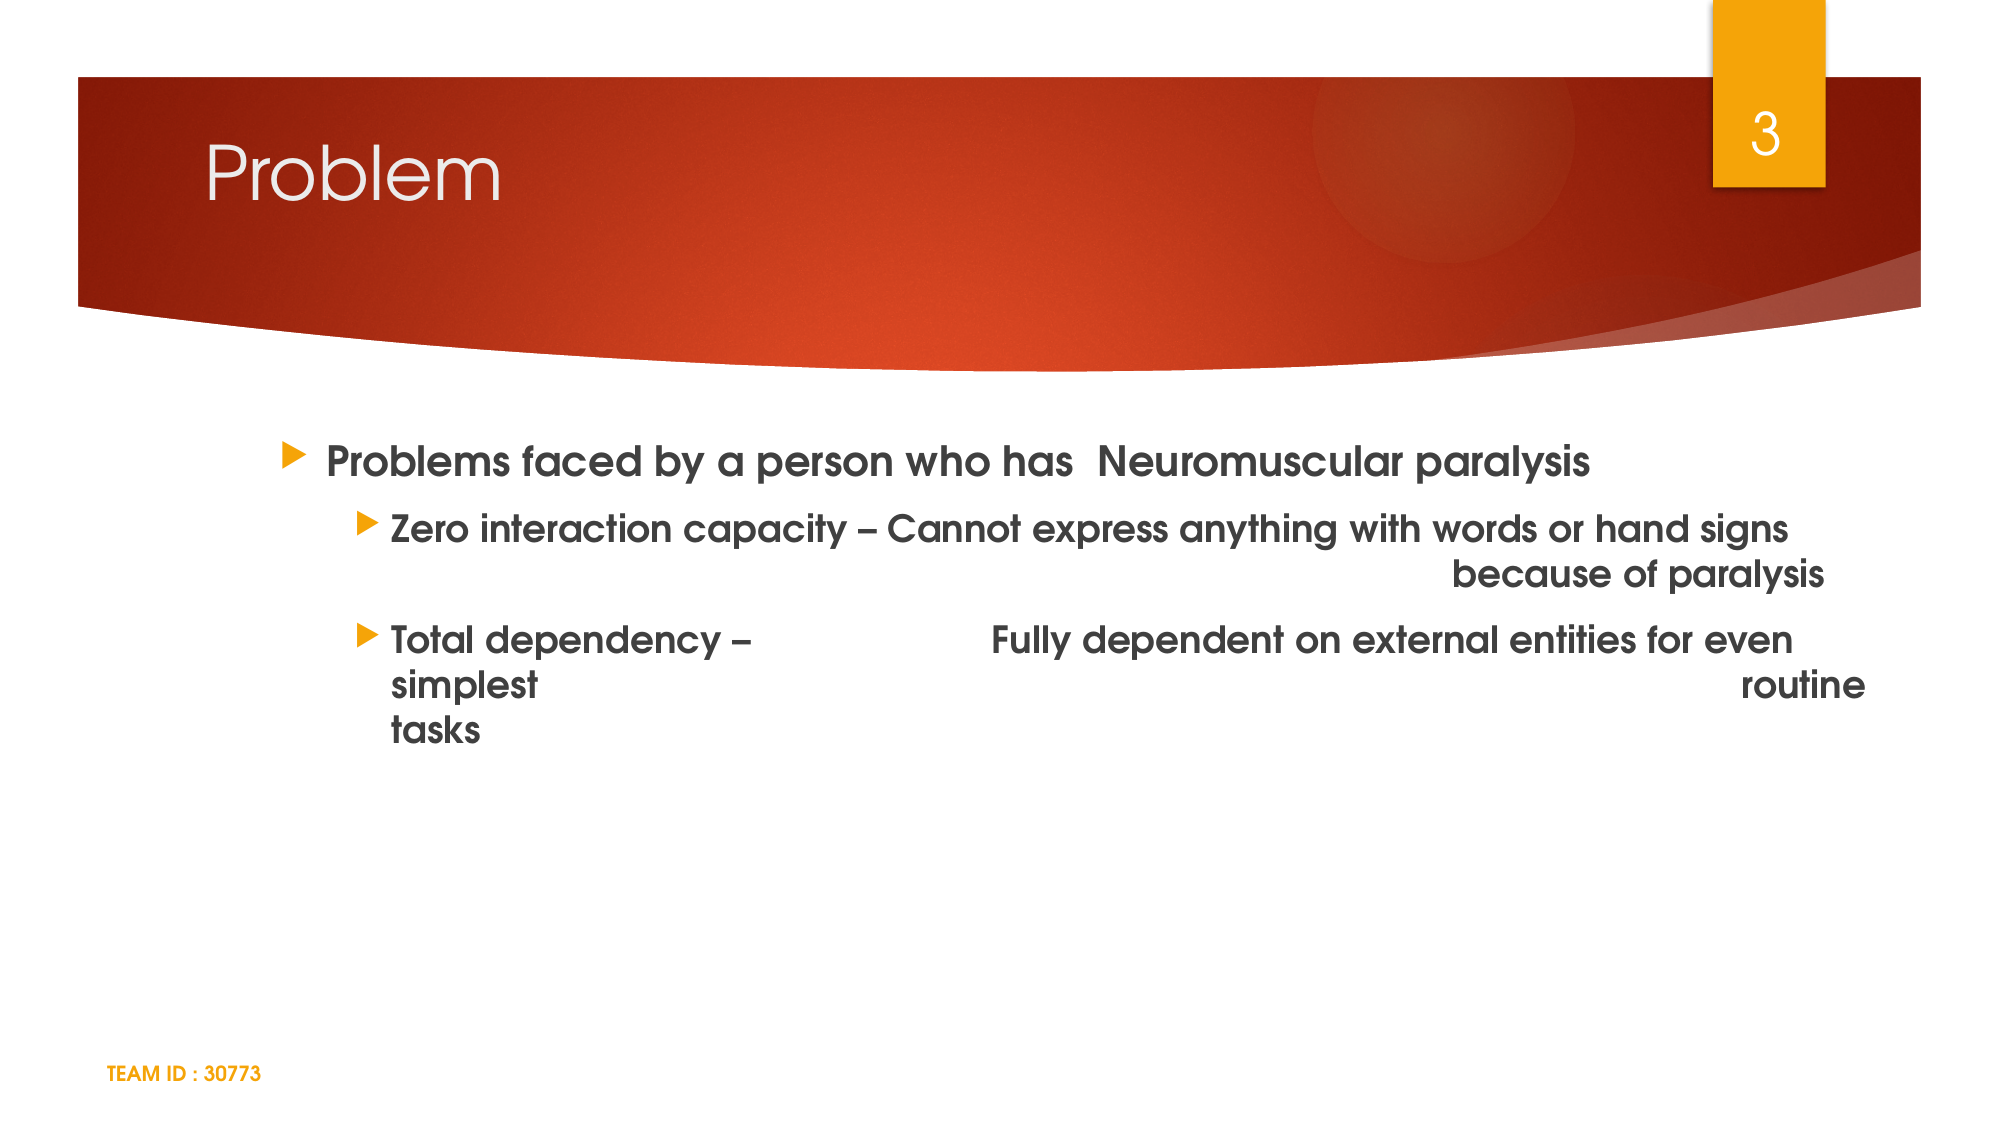

3
# Problem
Problems faced by a person who has  Neuromuscular paralysis
Zero interaction capacity – Cannot express anything with words or hand signs 								 because of paralysis
Total dependency – 		Fully dependent on external entities for even simplest 								routine tasks

TEAM ID : 30773